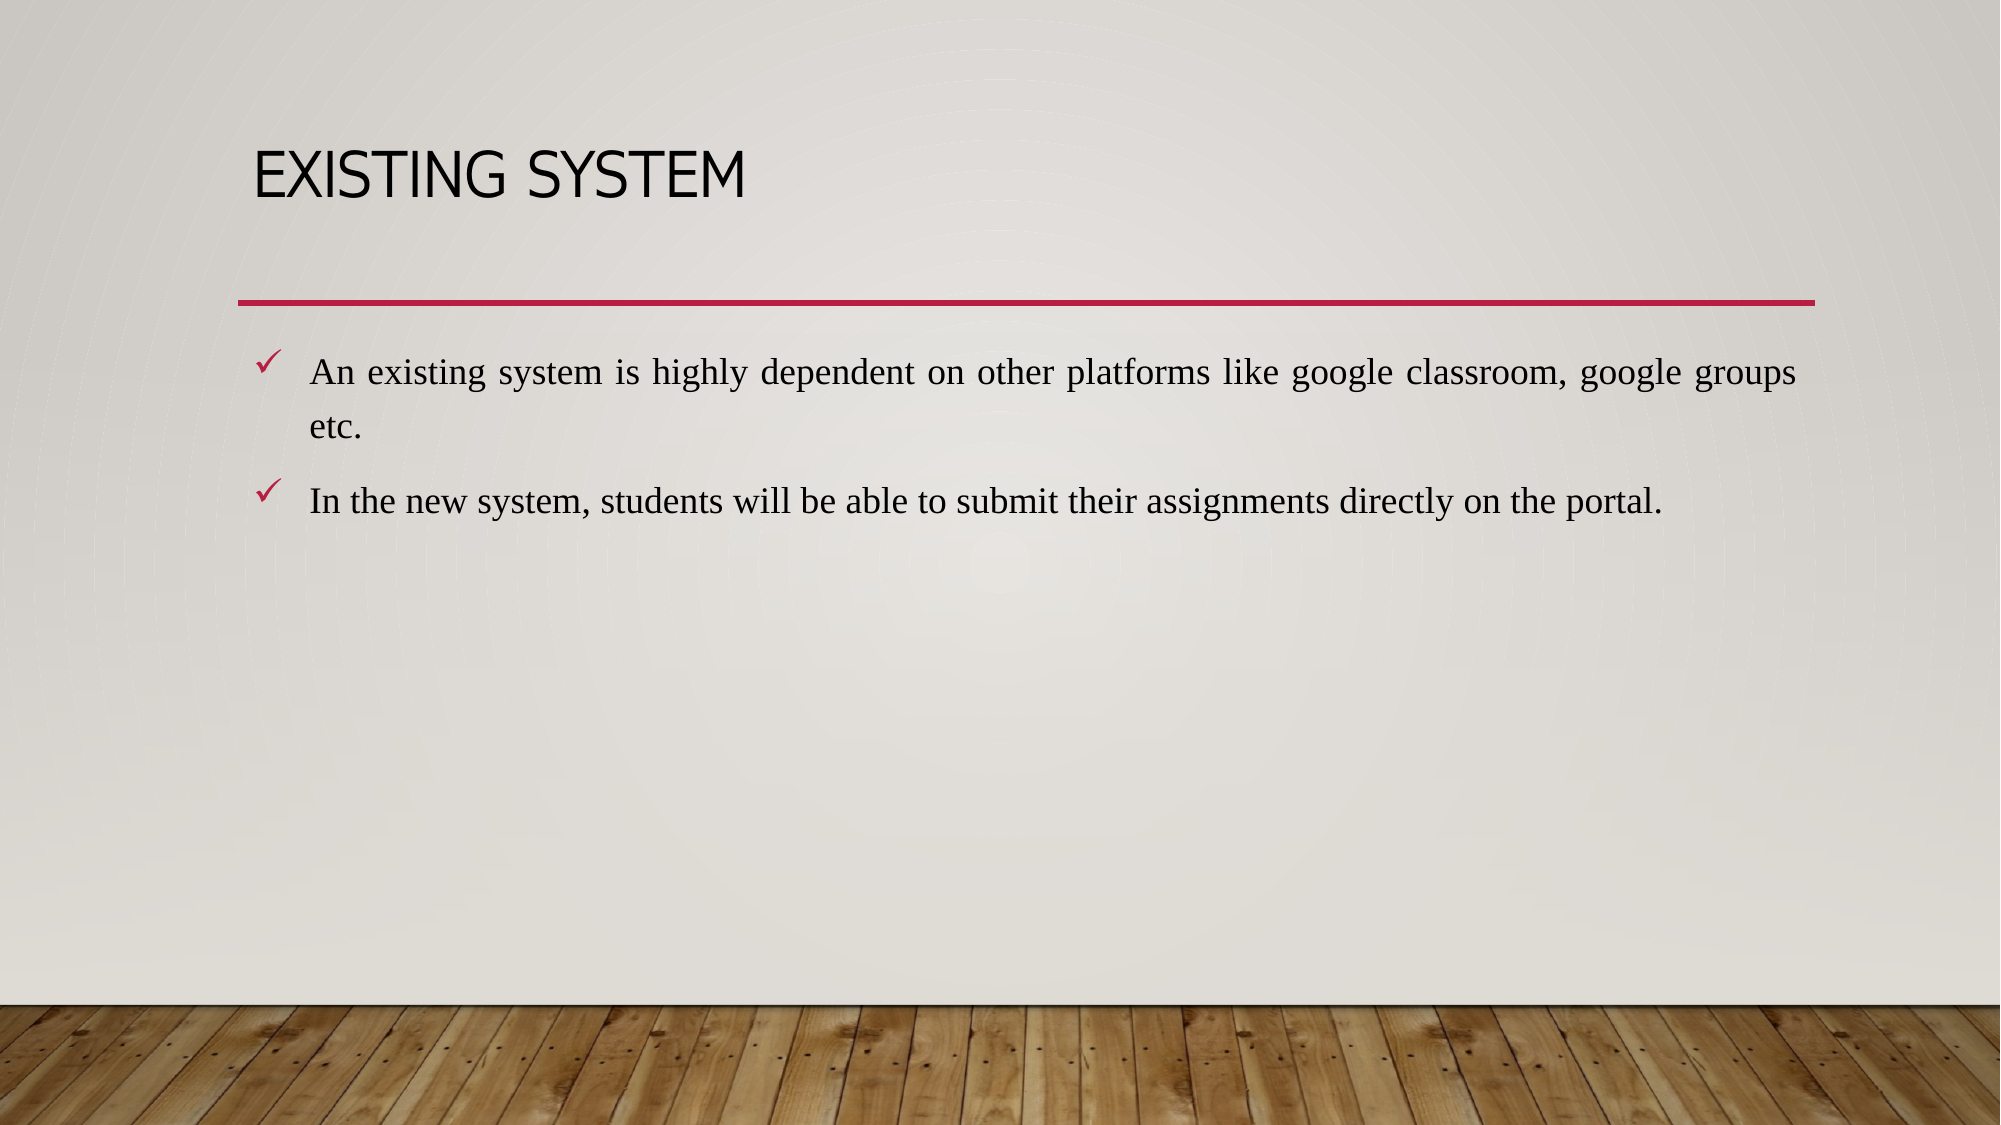

# Existing system
An existing system is highly dependent on other platforms like google classroom, google groups etc.
In the new system, students will be able to submit their assignments directly on the portal.